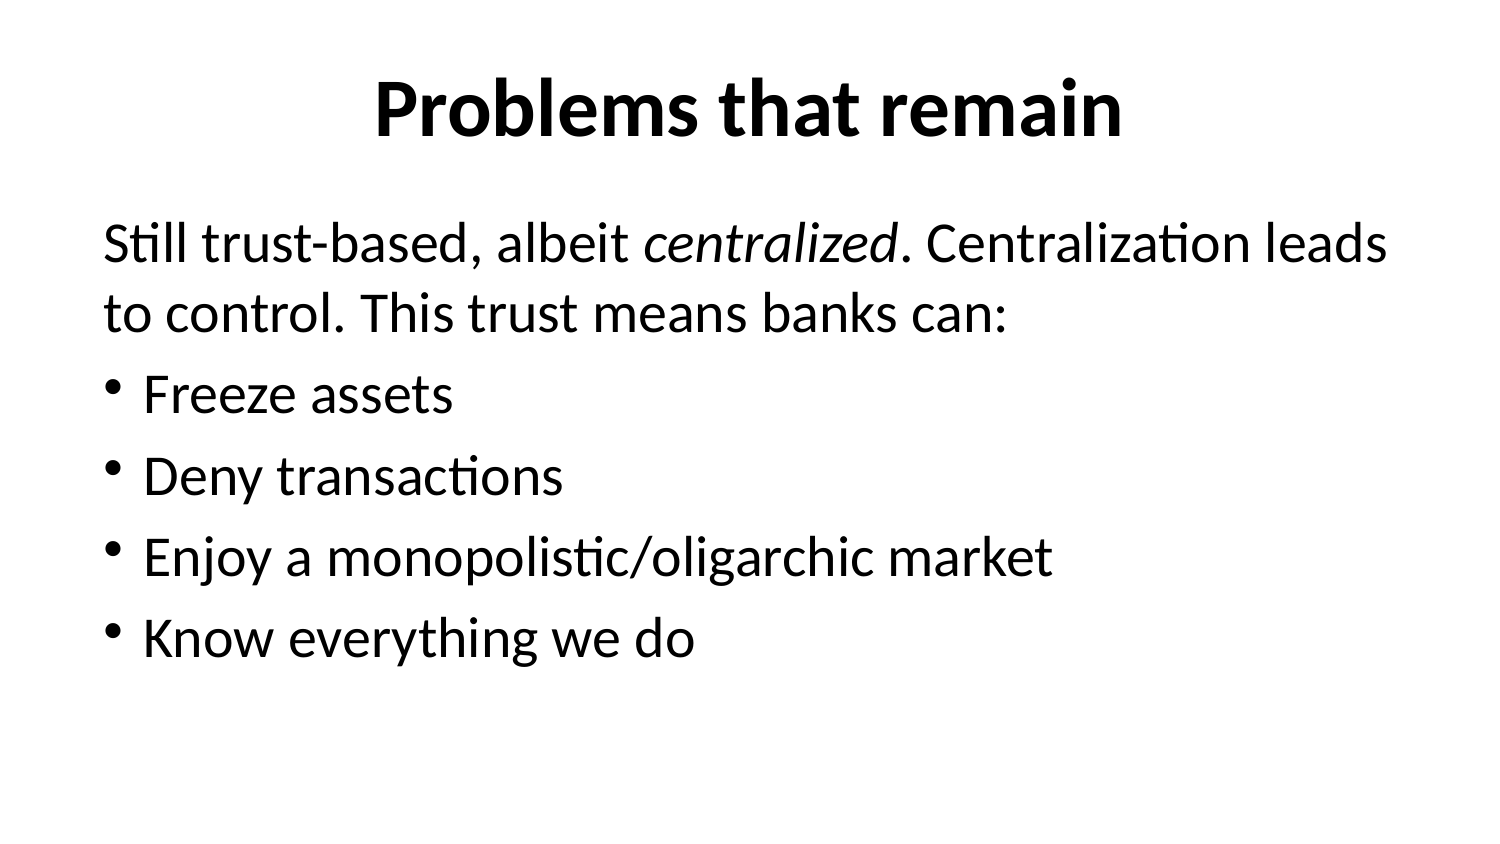

# Problems that remain
Still trust-based, albeit centralized. Centralization leads to control. This trust means banks can:
Freeze assets
Deny transactions
Enjoy a monopolistic/oligarchic market
Know everything we do